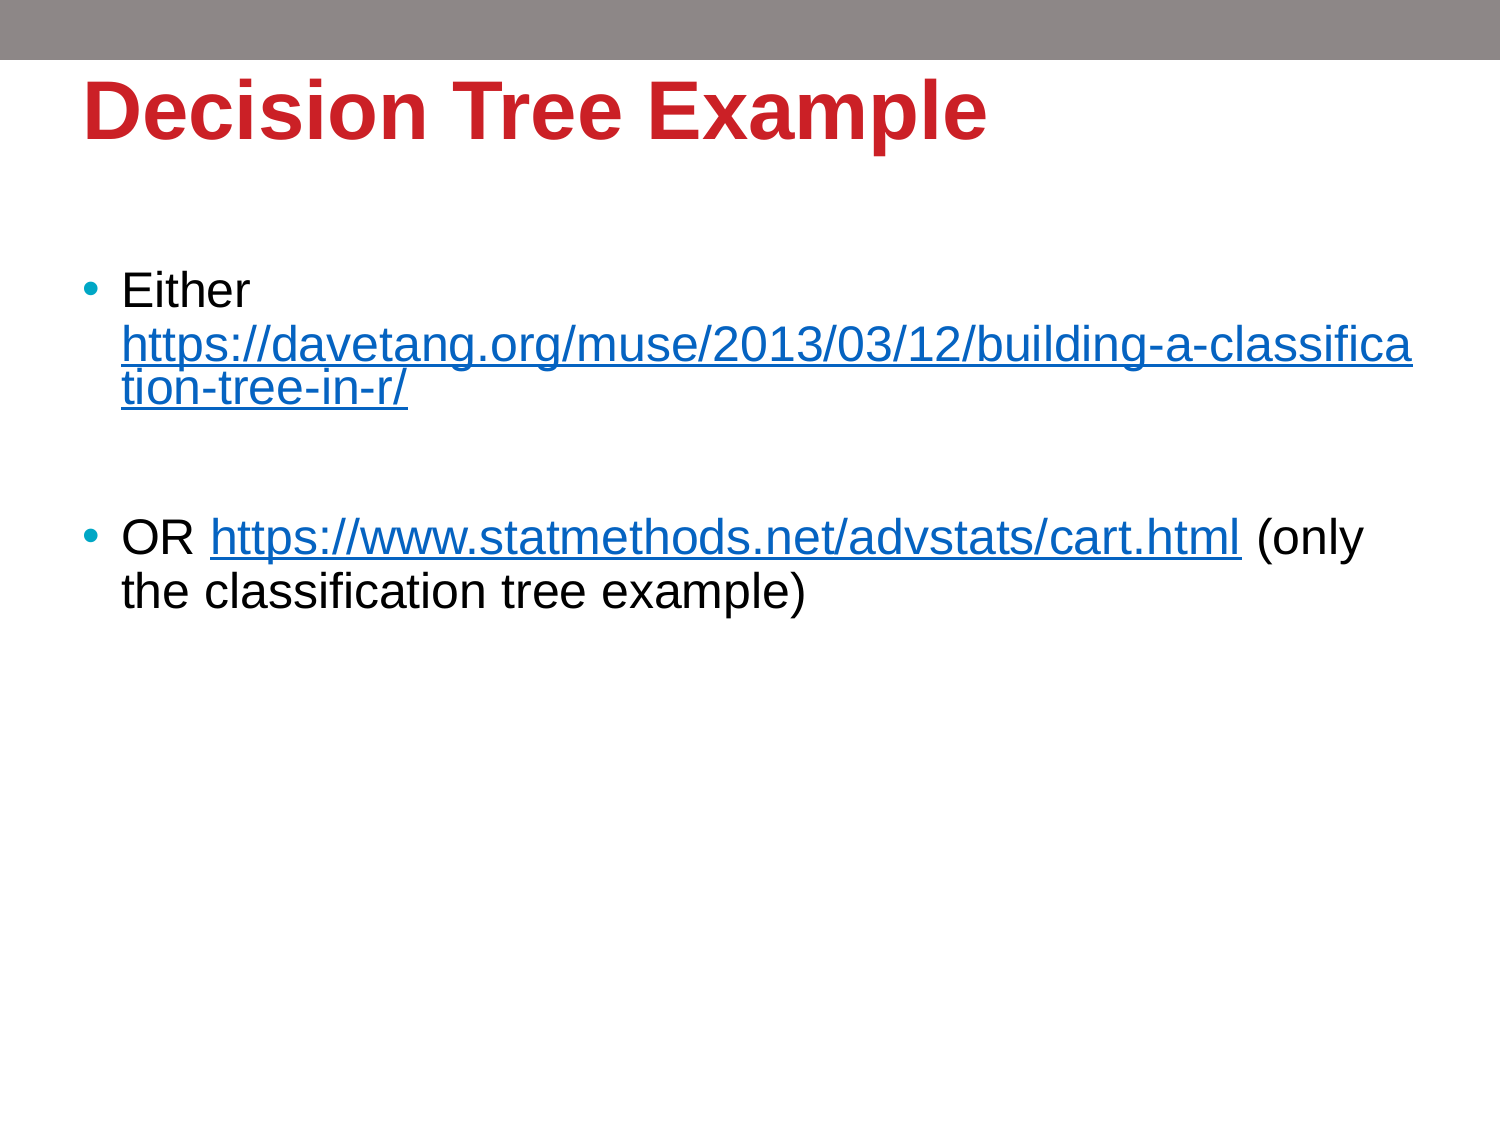

# Decision Tree Example
Either https://davetang.org/muse/2013/03/12/building-a-classification-tree-in-r/

OR https://www.statmethods.net/advstats/cart.html (only the classification tree example)